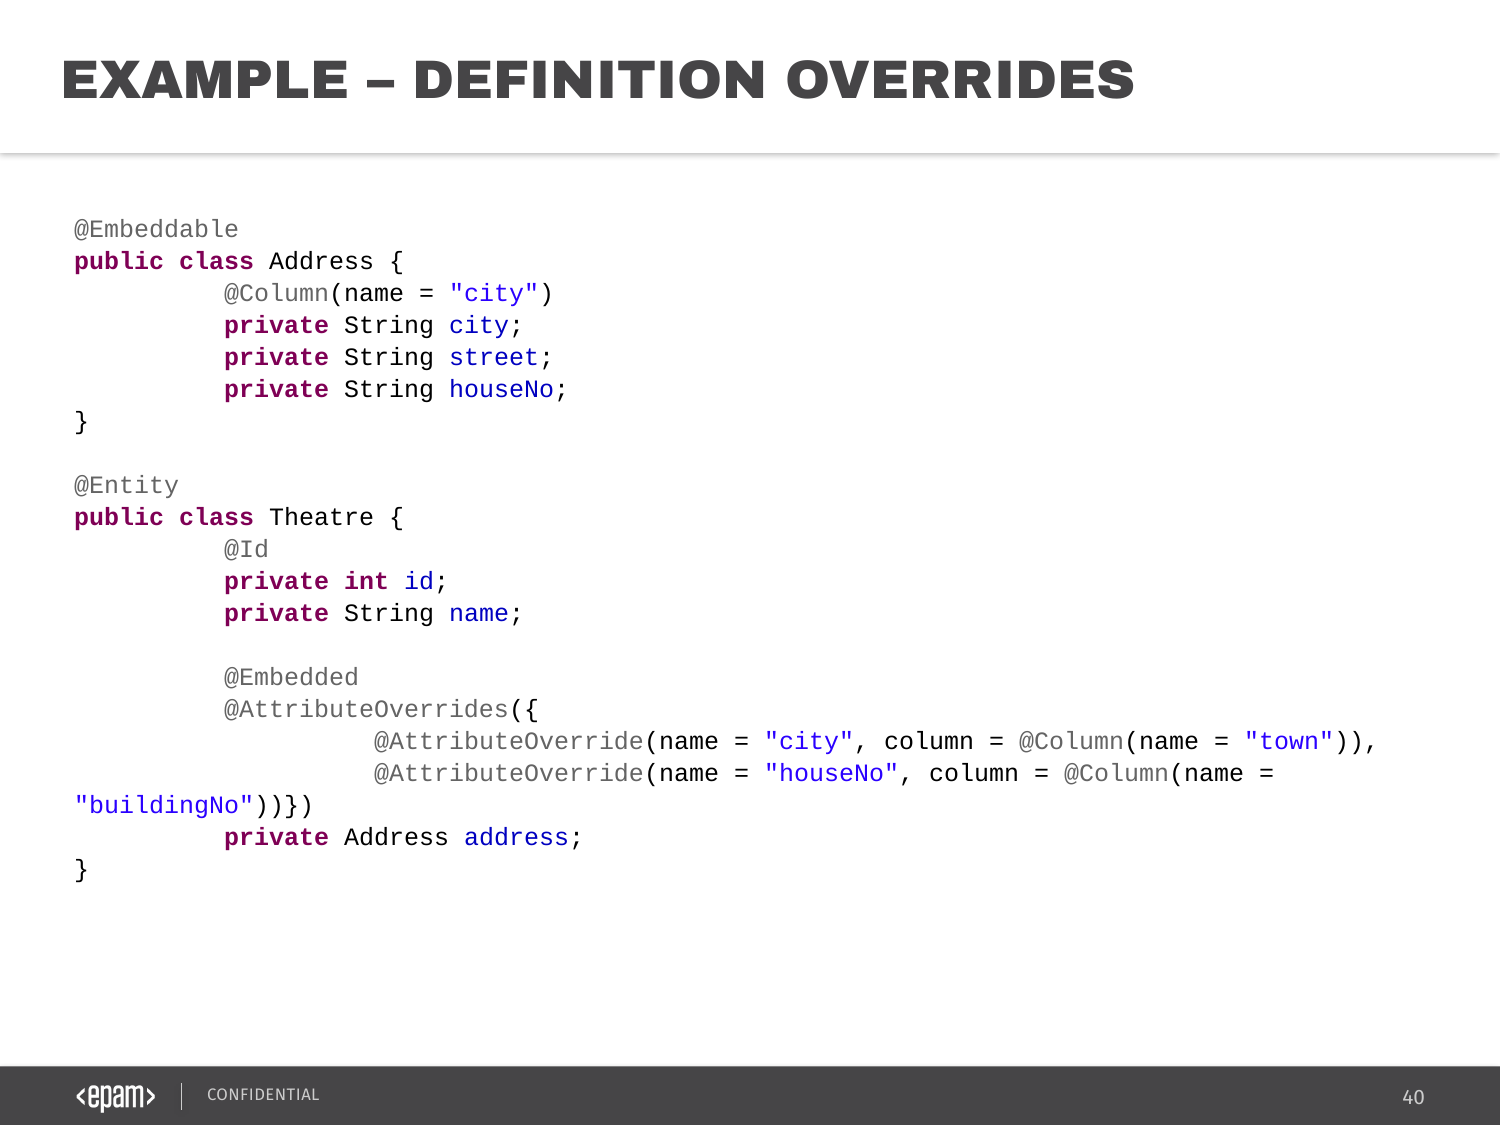

EXAMPLE – DEFINITION OVERRIDES
@Embeddable
public class Address {
	@Column(name = "city")
	private String city;
	private String street;
	private String houseNo;
}

@Entity
public class Theatre {
	@Id
	private int id;
	private String name;

	@Embedded
	@AttributeOverrides({
		@AttributeOverride(name = "city", column = @Column(name = "town")),
		@AttributeOverride(name = "houseNo", column = @Column(name = "buildingNo"))})
	private Address address;
}